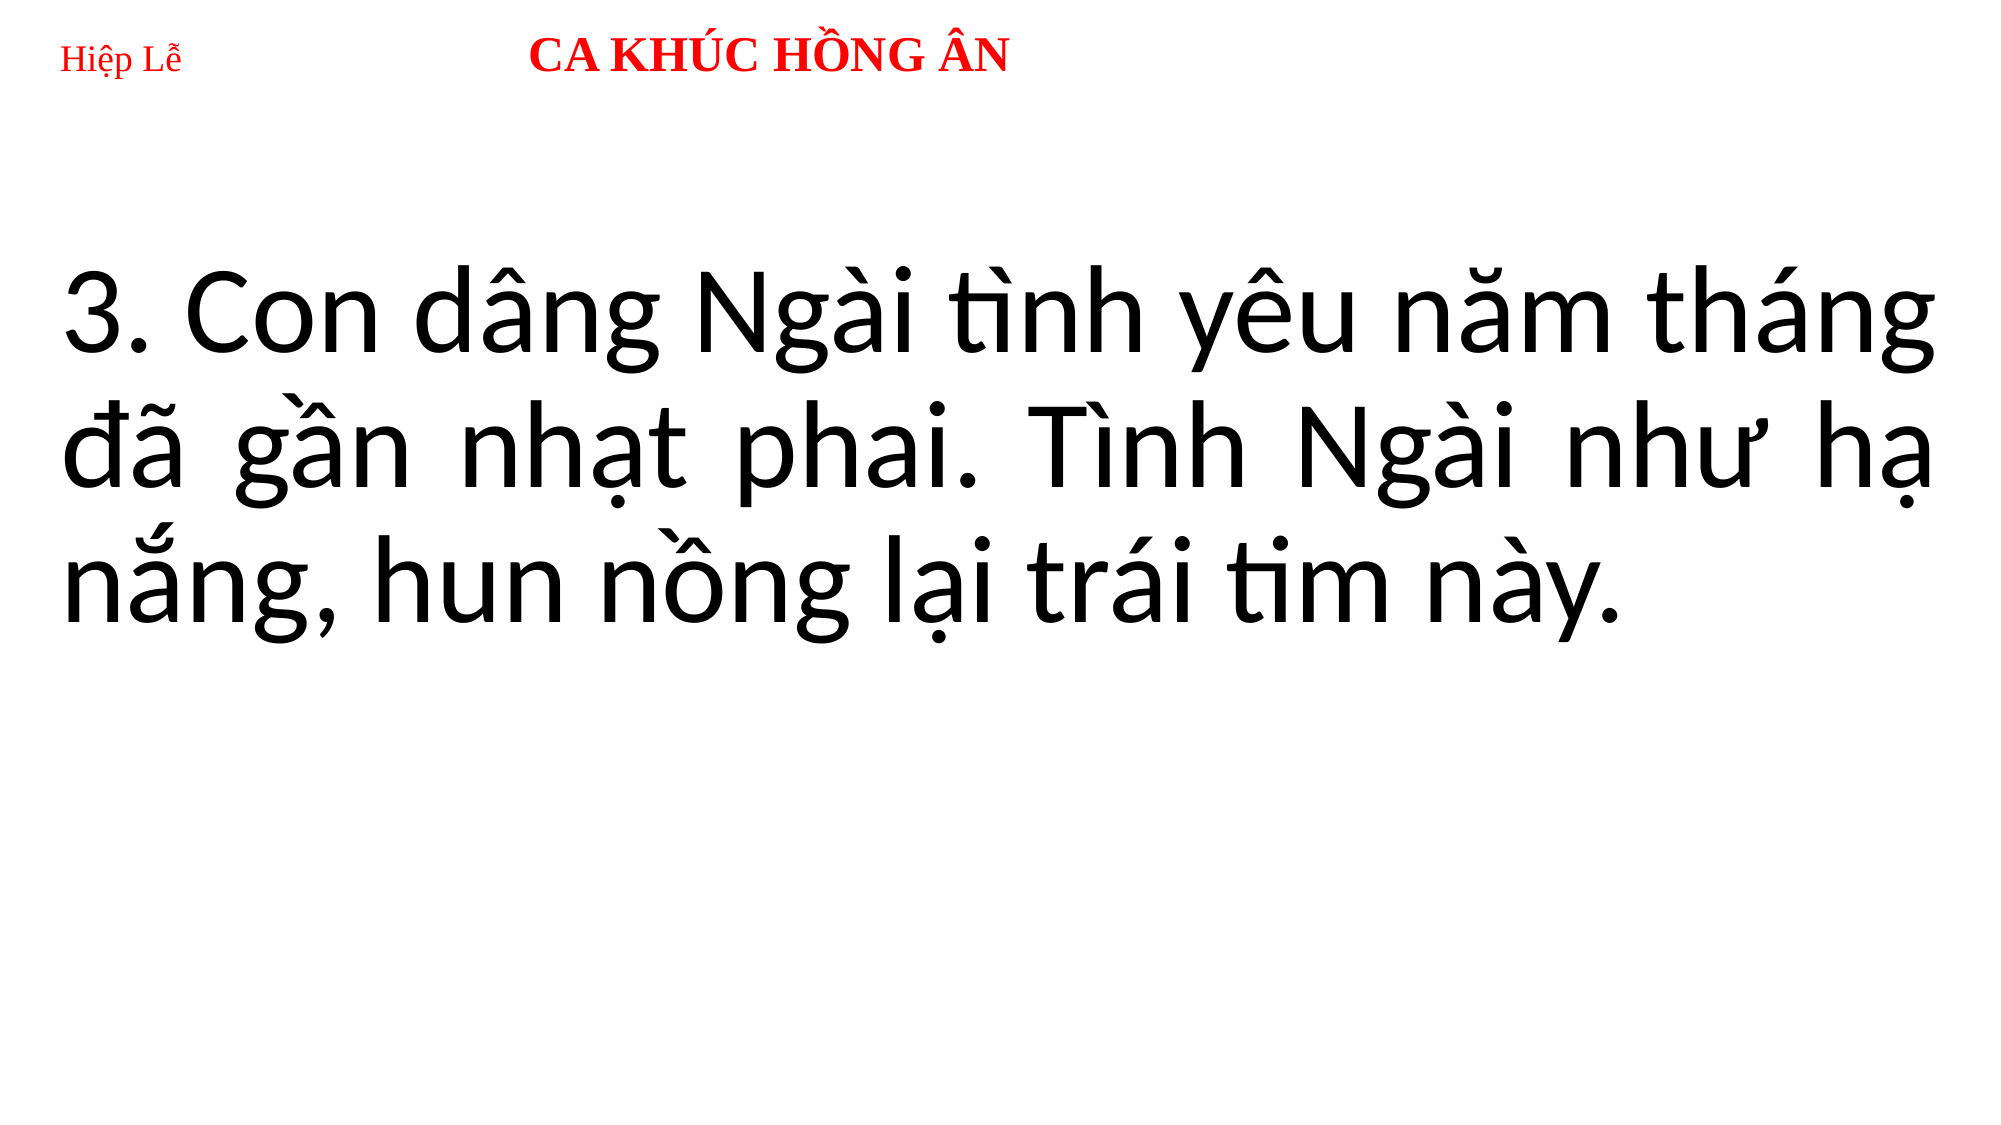

# Hiệp Lễ                         	  CA KHÚC HỒNG ÂN
3. Con dâng Ngài tình yêu năm tháng đã gần nhạt phai. Tình Ngài như hạ nắng, hun nồng lại trái tim này.